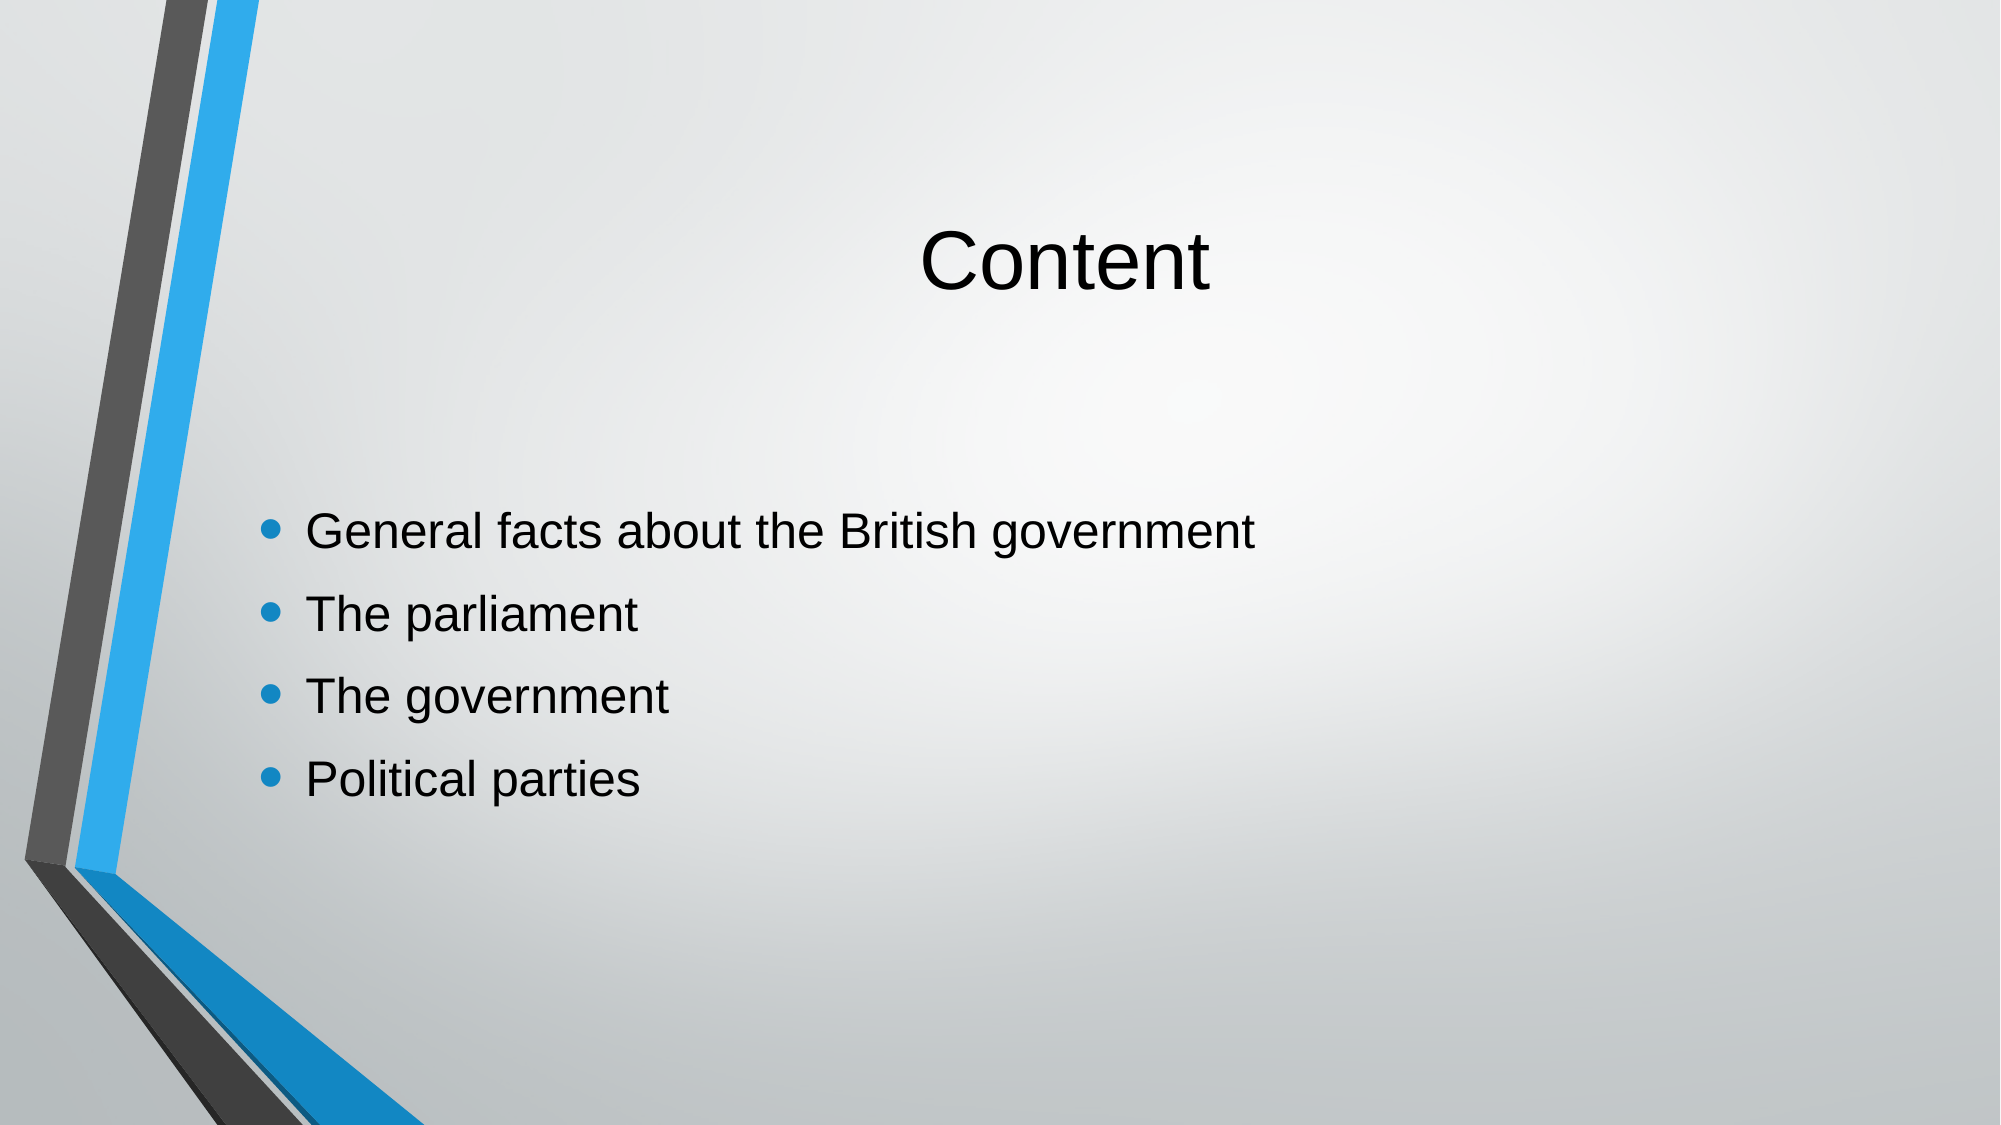

# Content
General facts about the British government
The parliament
The government
Political parties